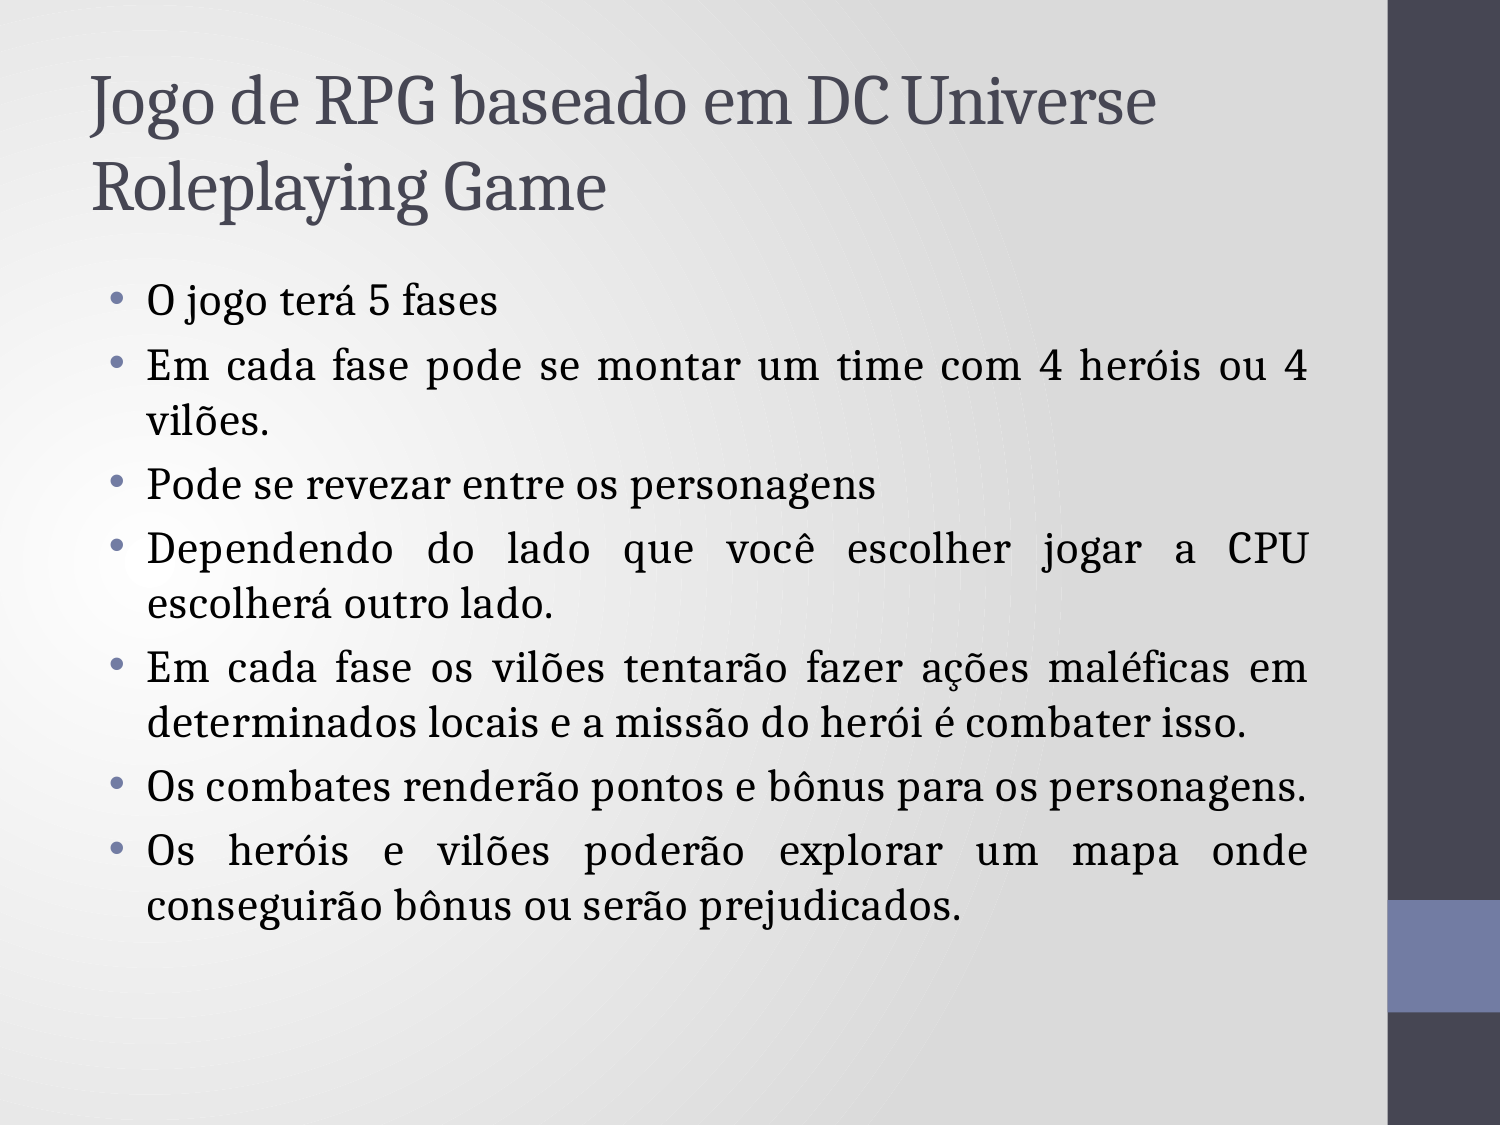

# Jogo de RPG baseado em DC Universe Roleplaying Game
O jogo terá 5 fases
Em cada fase pode se montar um time com 4 heróis ou 4 vilões.
Pode se revezar entre os personagens
Dependendo do lado que você escolher jogar a CPU escolherá outro lado.
Em cada fase os vilões tentarão fazer ações maléficas em determinados locais e a missão do herói é combater isso.
Os combates renderão pontos e bônus para os personagens.
Os heróis e vilões poderão explorar um mapa onde conseguirão bônus ou serão prejudicados.